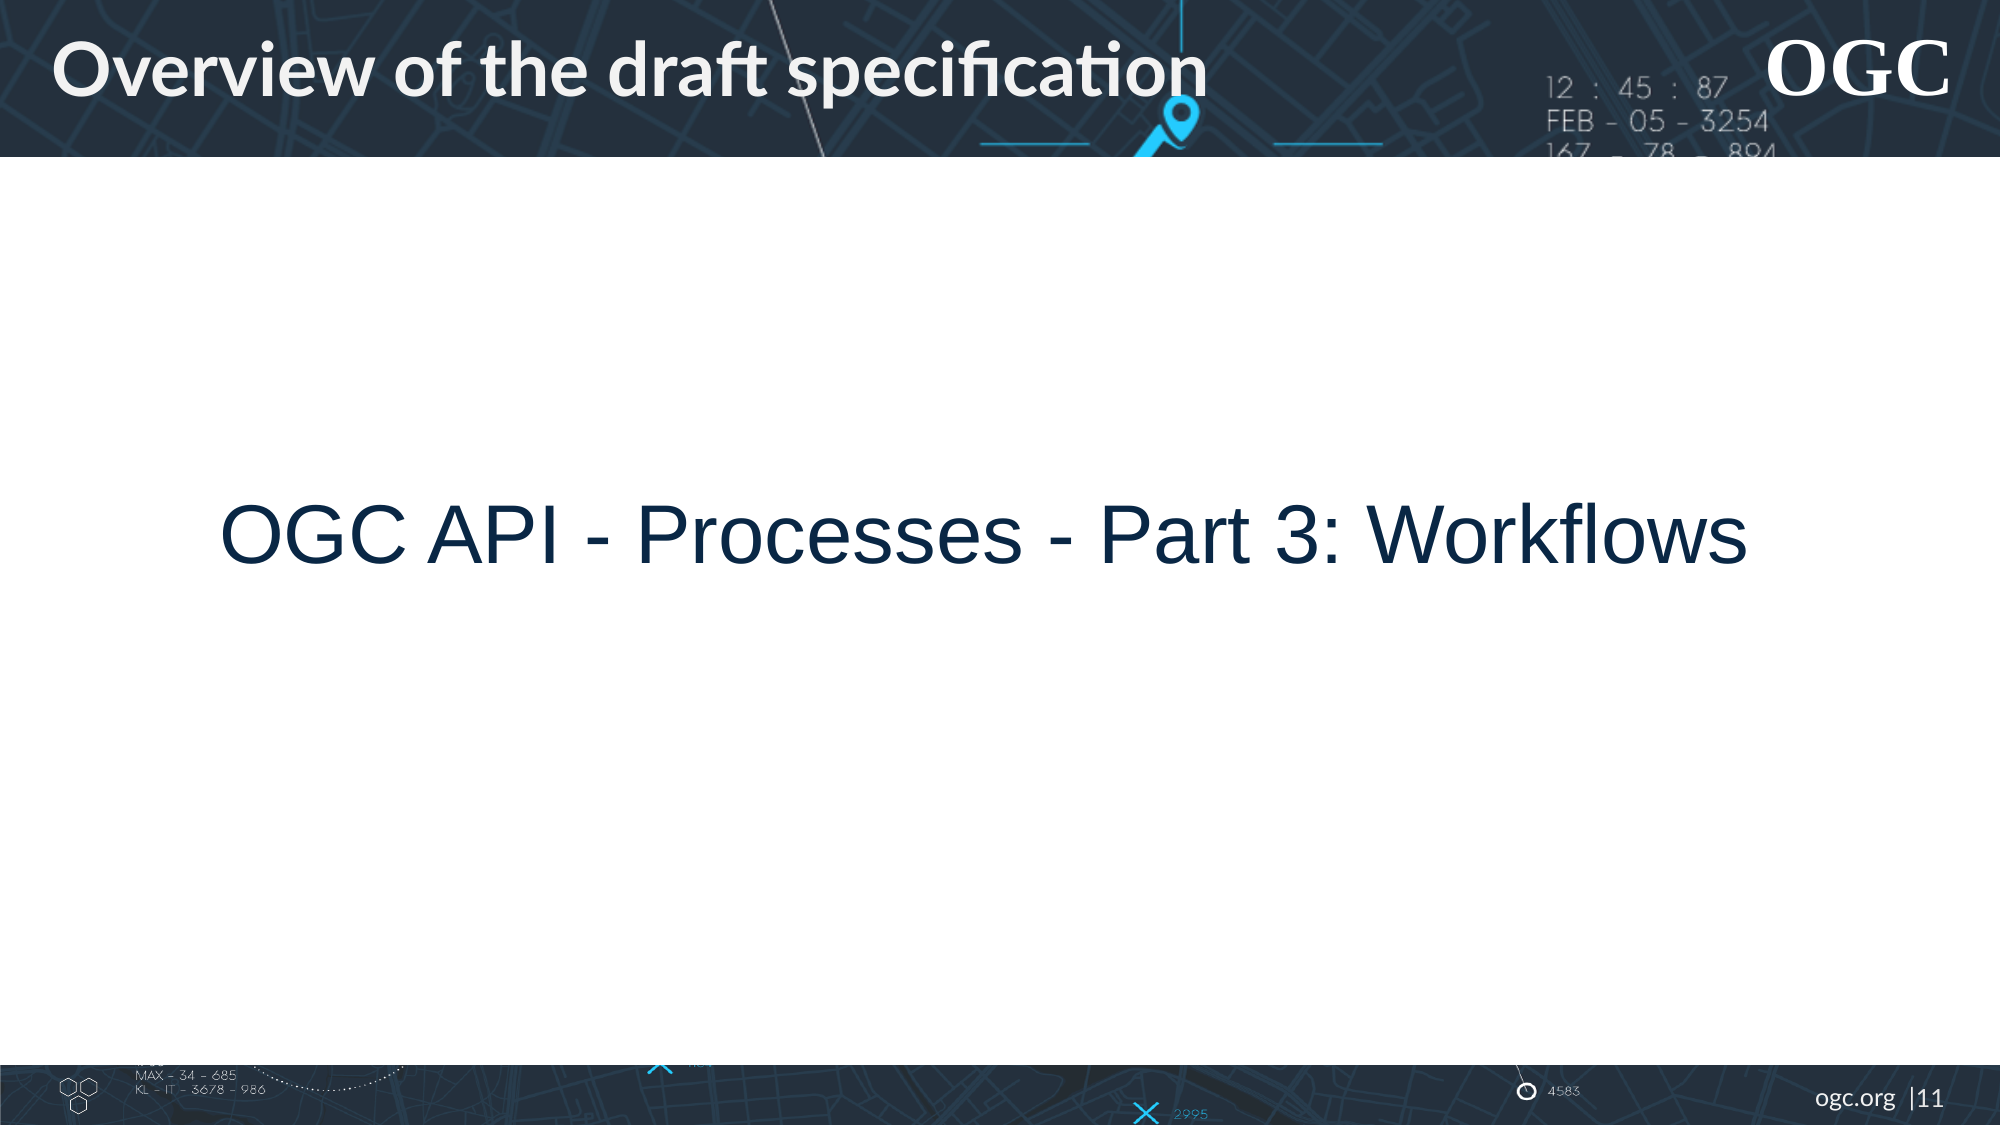

# Overview of the draft specification
OGC API - Processes - Part 3: Workflows
11